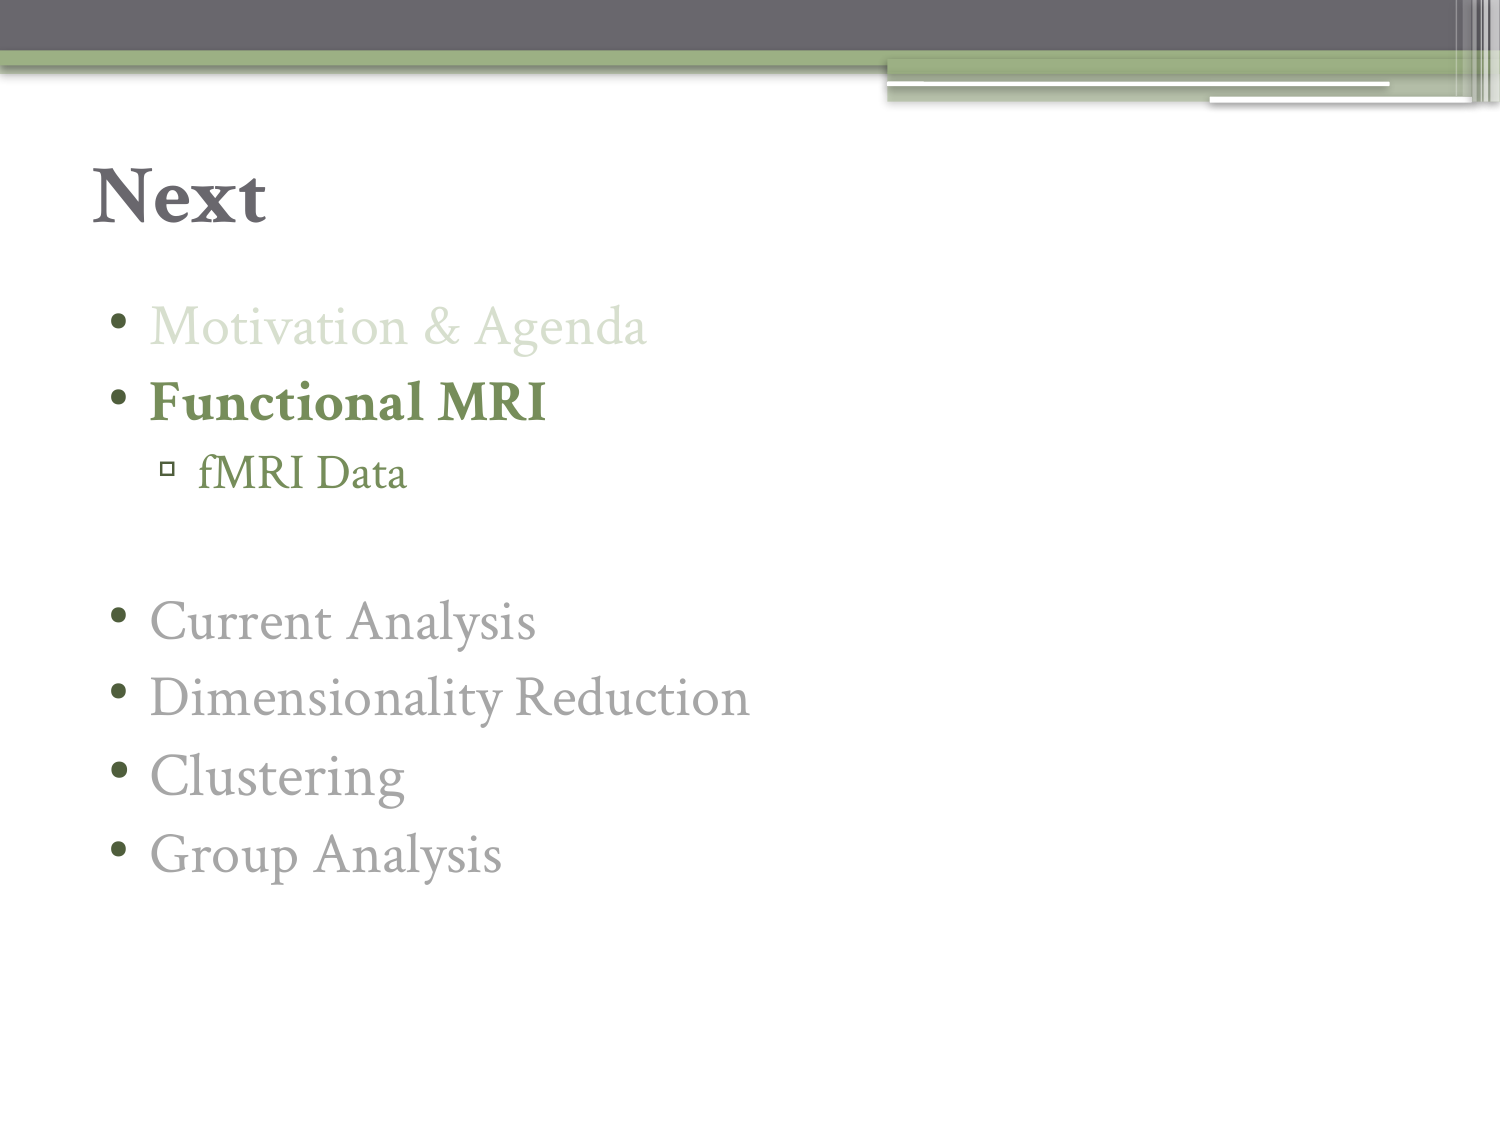

# Next
Motivation & Agenda
Functional MRI
fMRI Data

Current Analysis
Dimensionality Reduction
Clustering
Group Analysis